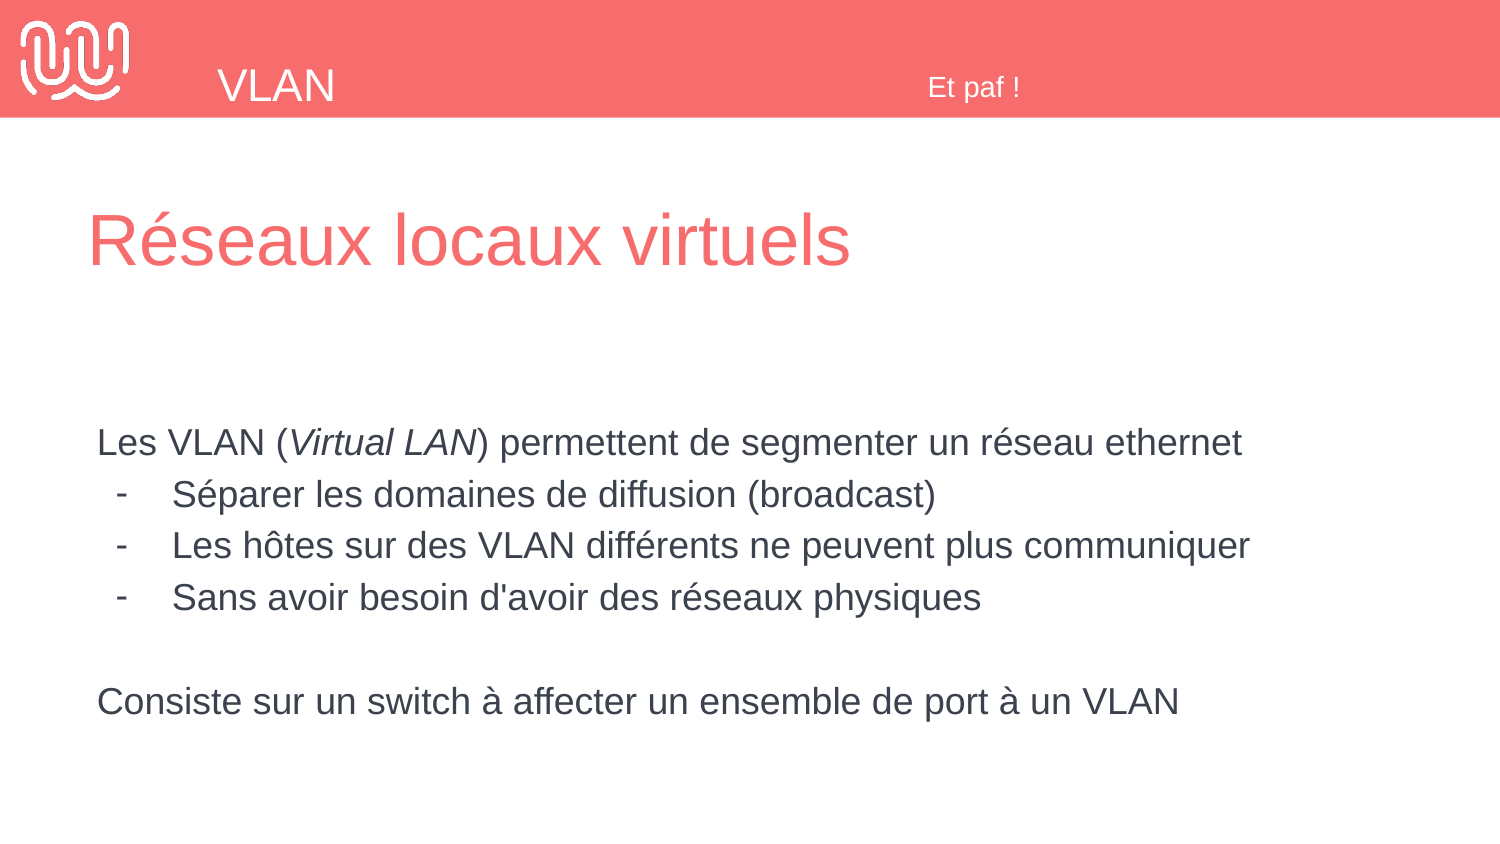

VLAN
Et paf !
Réseaux locaux virtuels
Les VLAN (Virtual LAN) permettent de segmenter un réseau ethernet
Séparer les domaines de diffusion (broadcast)
Les hôtes sur des VLAN différents ne peuvent plus communiquer
Sans avoir besoin d'avoir des réseaux physiques

Consiste sur un switch à affecter un ensemble de port à un VLAN